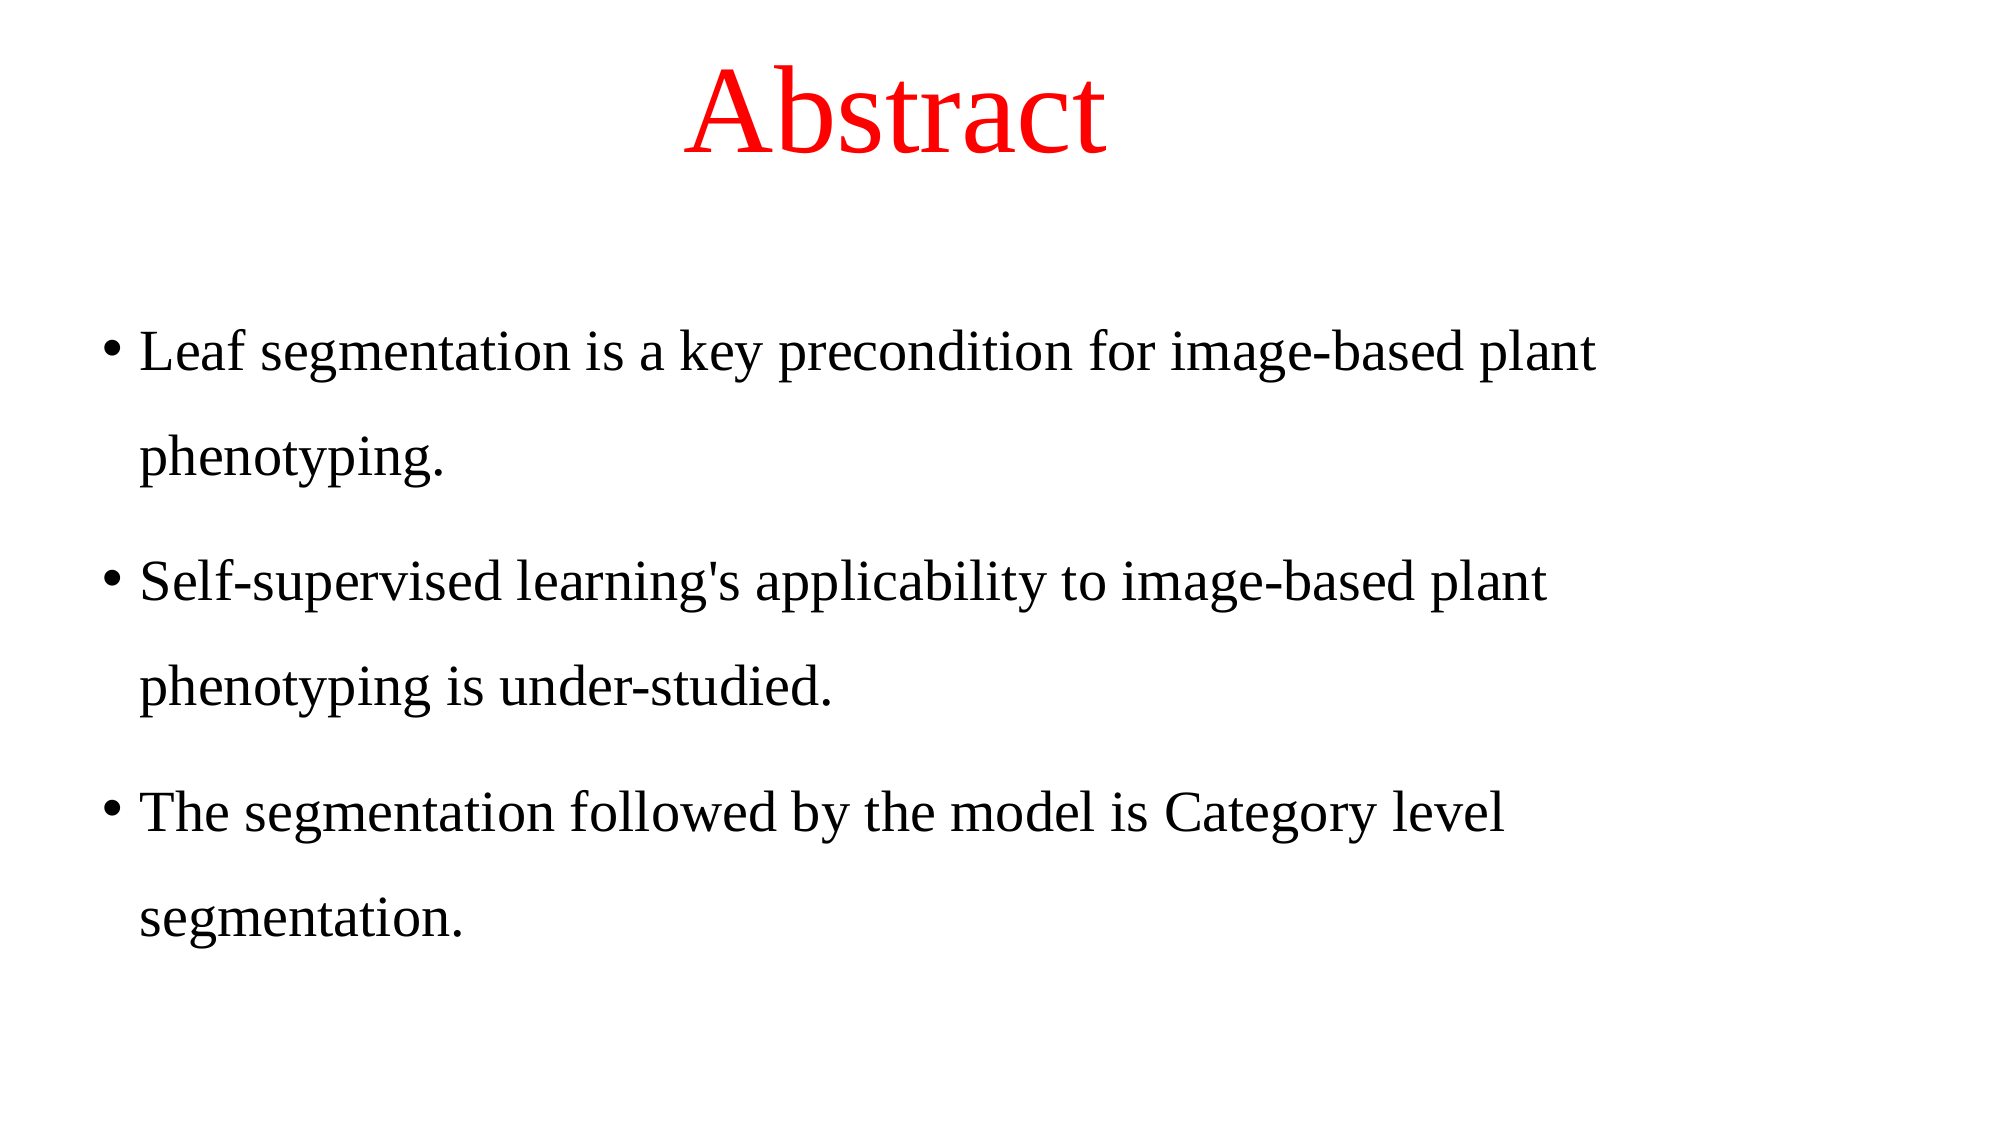

# Abstract
Leaf segmentation is a key precondition for image-based plant  phenotyping.
Self-supervised learning's applicability to image-based plant phenotyping is under-studied.
The segmentation followed by the model is Category level segmentation.